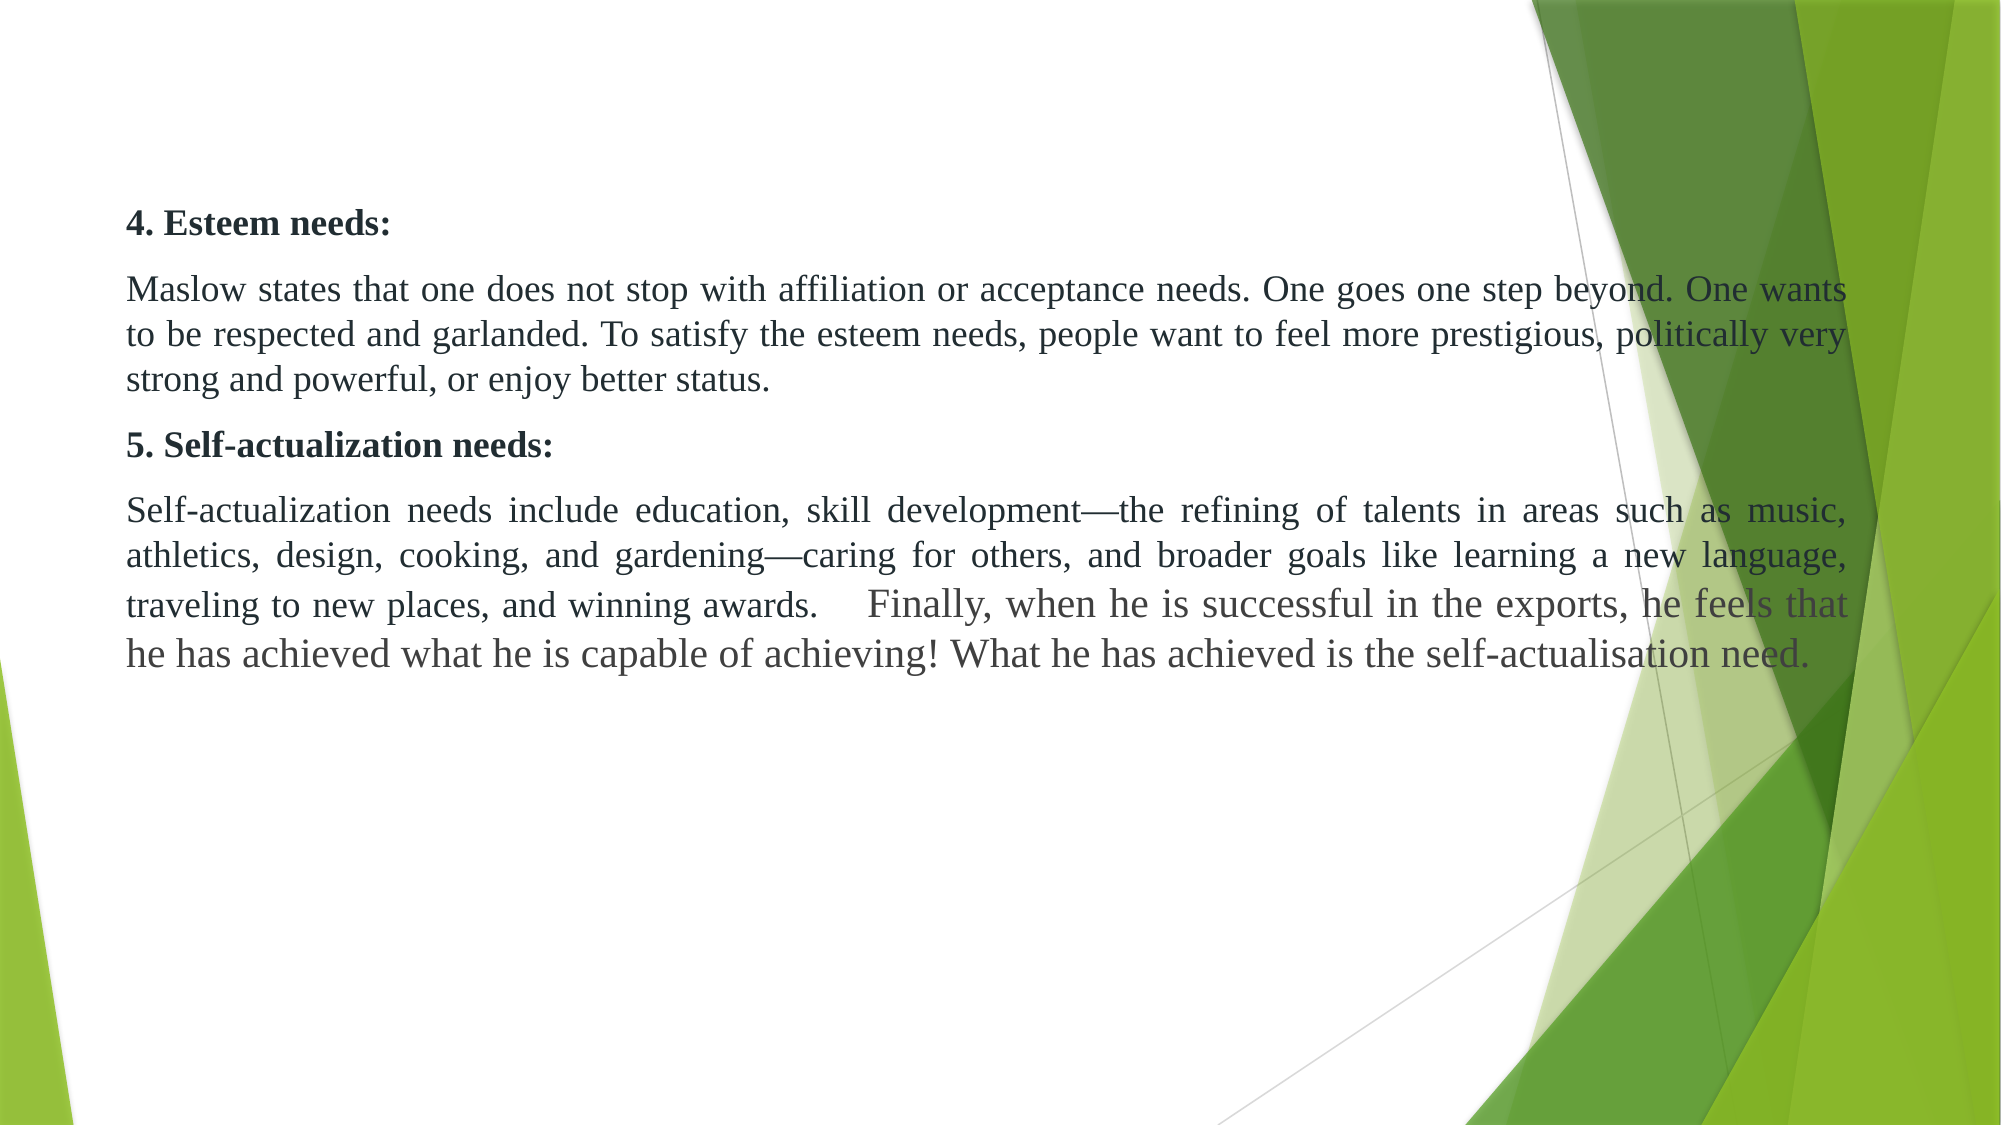

4. Esteem needs:
Maslow states that one does not stop with affiliation or acceptance needs. One goes one step beyond. One wants to be respected and garlanded. To satisfy the esteem needs, people want to feel more prestigious, politically very strong and powerful, or enjoy better status.
5. Self-actualization needs:
Self-actualization needs include education, skill development—the refining of talents in areas such as music, athletics, design, cooking, and gardening—caring for others, and broader goals like learning a new language, traveling to new places, and winning awards.    Finally, when he is successful in the exports, he feels that he has achieved what he is capable of achieving! What he has achieved is the self-actualisation need.